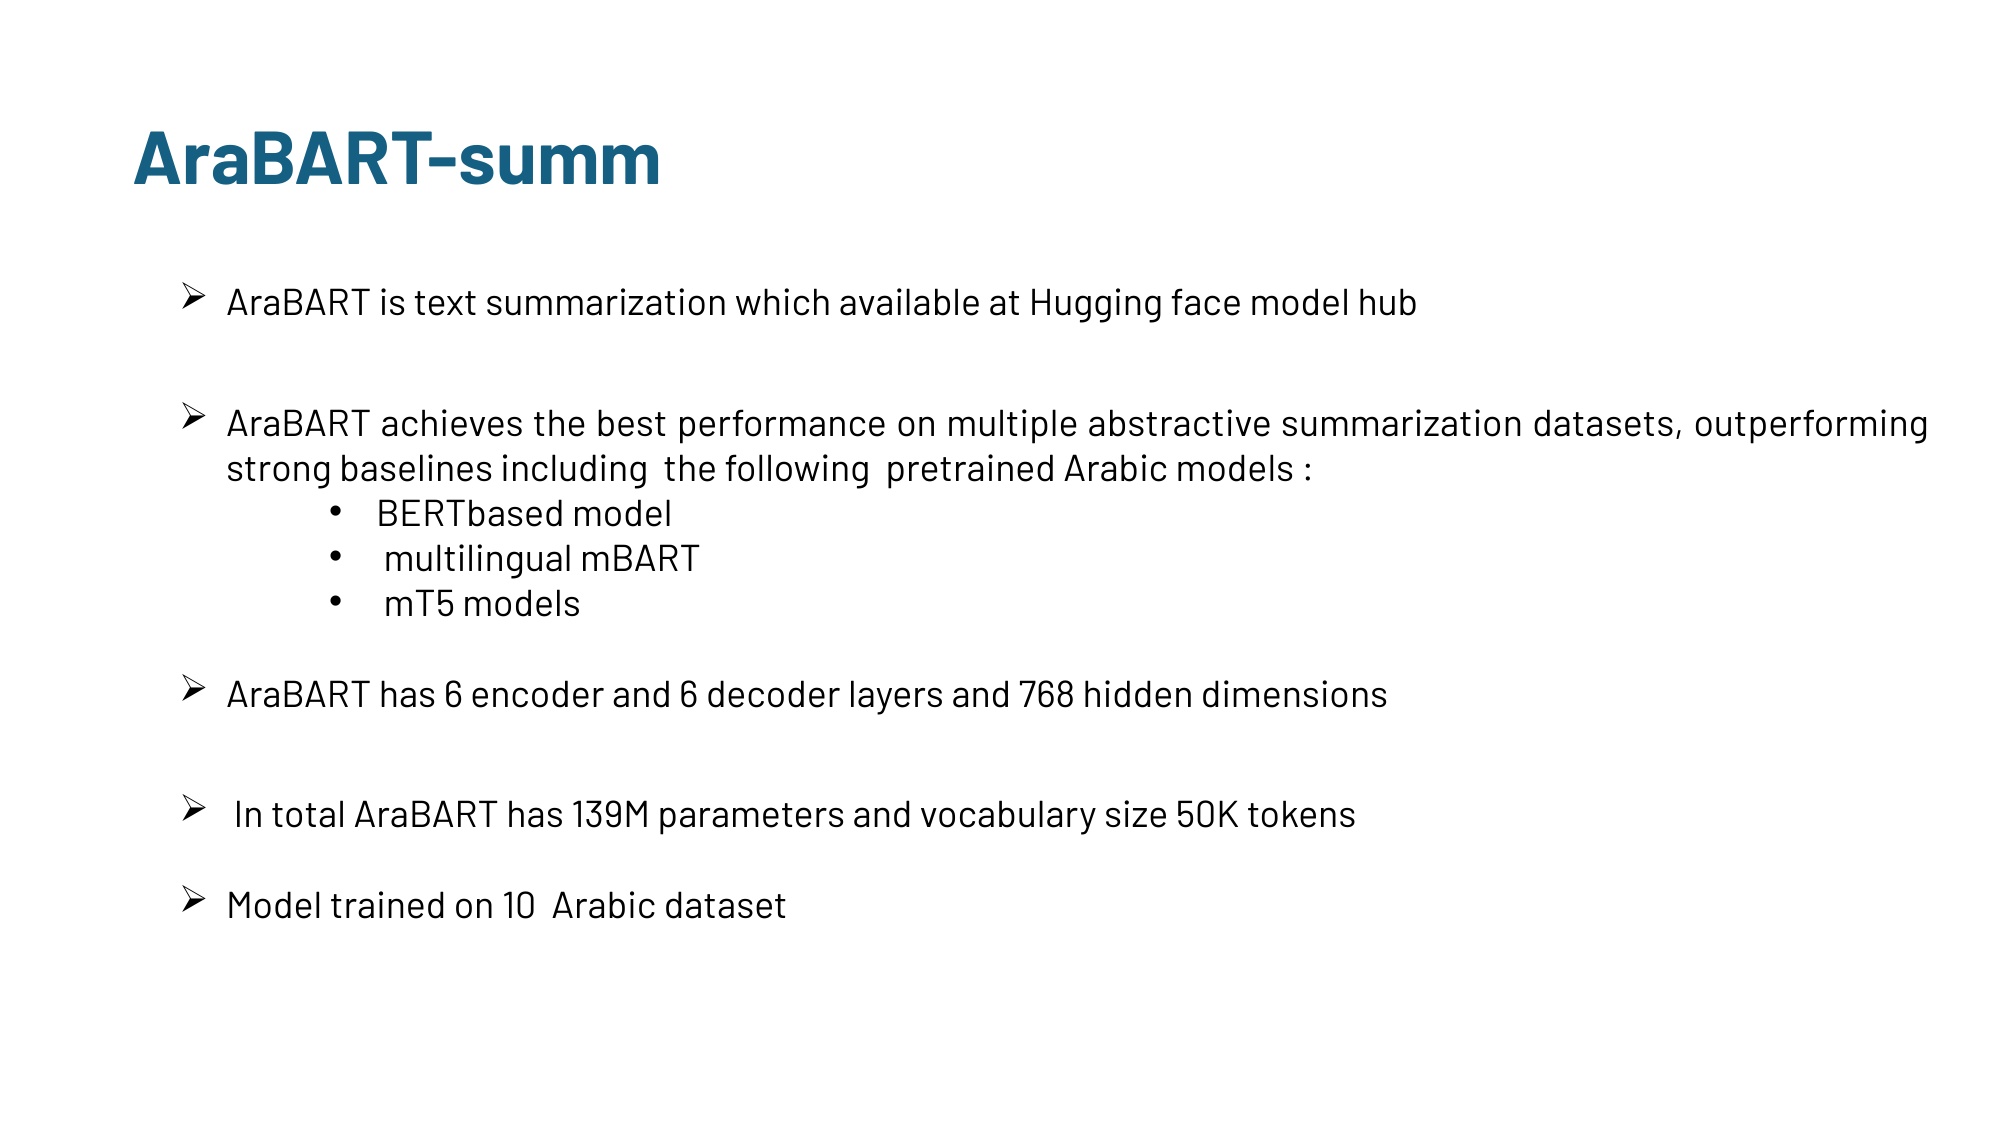

AraBART-summ
AraBART is text summarization which available at Hugging face model hub
AraBART achieves the best performance on multiple abstractive summarization datasets, outperforming strong baselines including  the following  pretrained Arabic models :
BERTbased model
 multilingual mBART
 mT5 models
AraBART has 6 encoder and 6 decoder layers and 768 hidden dimensions
 In total AraBART has 139M parameters and vocabulary size 50K tokens
Model trained on 10  Arabic dataset